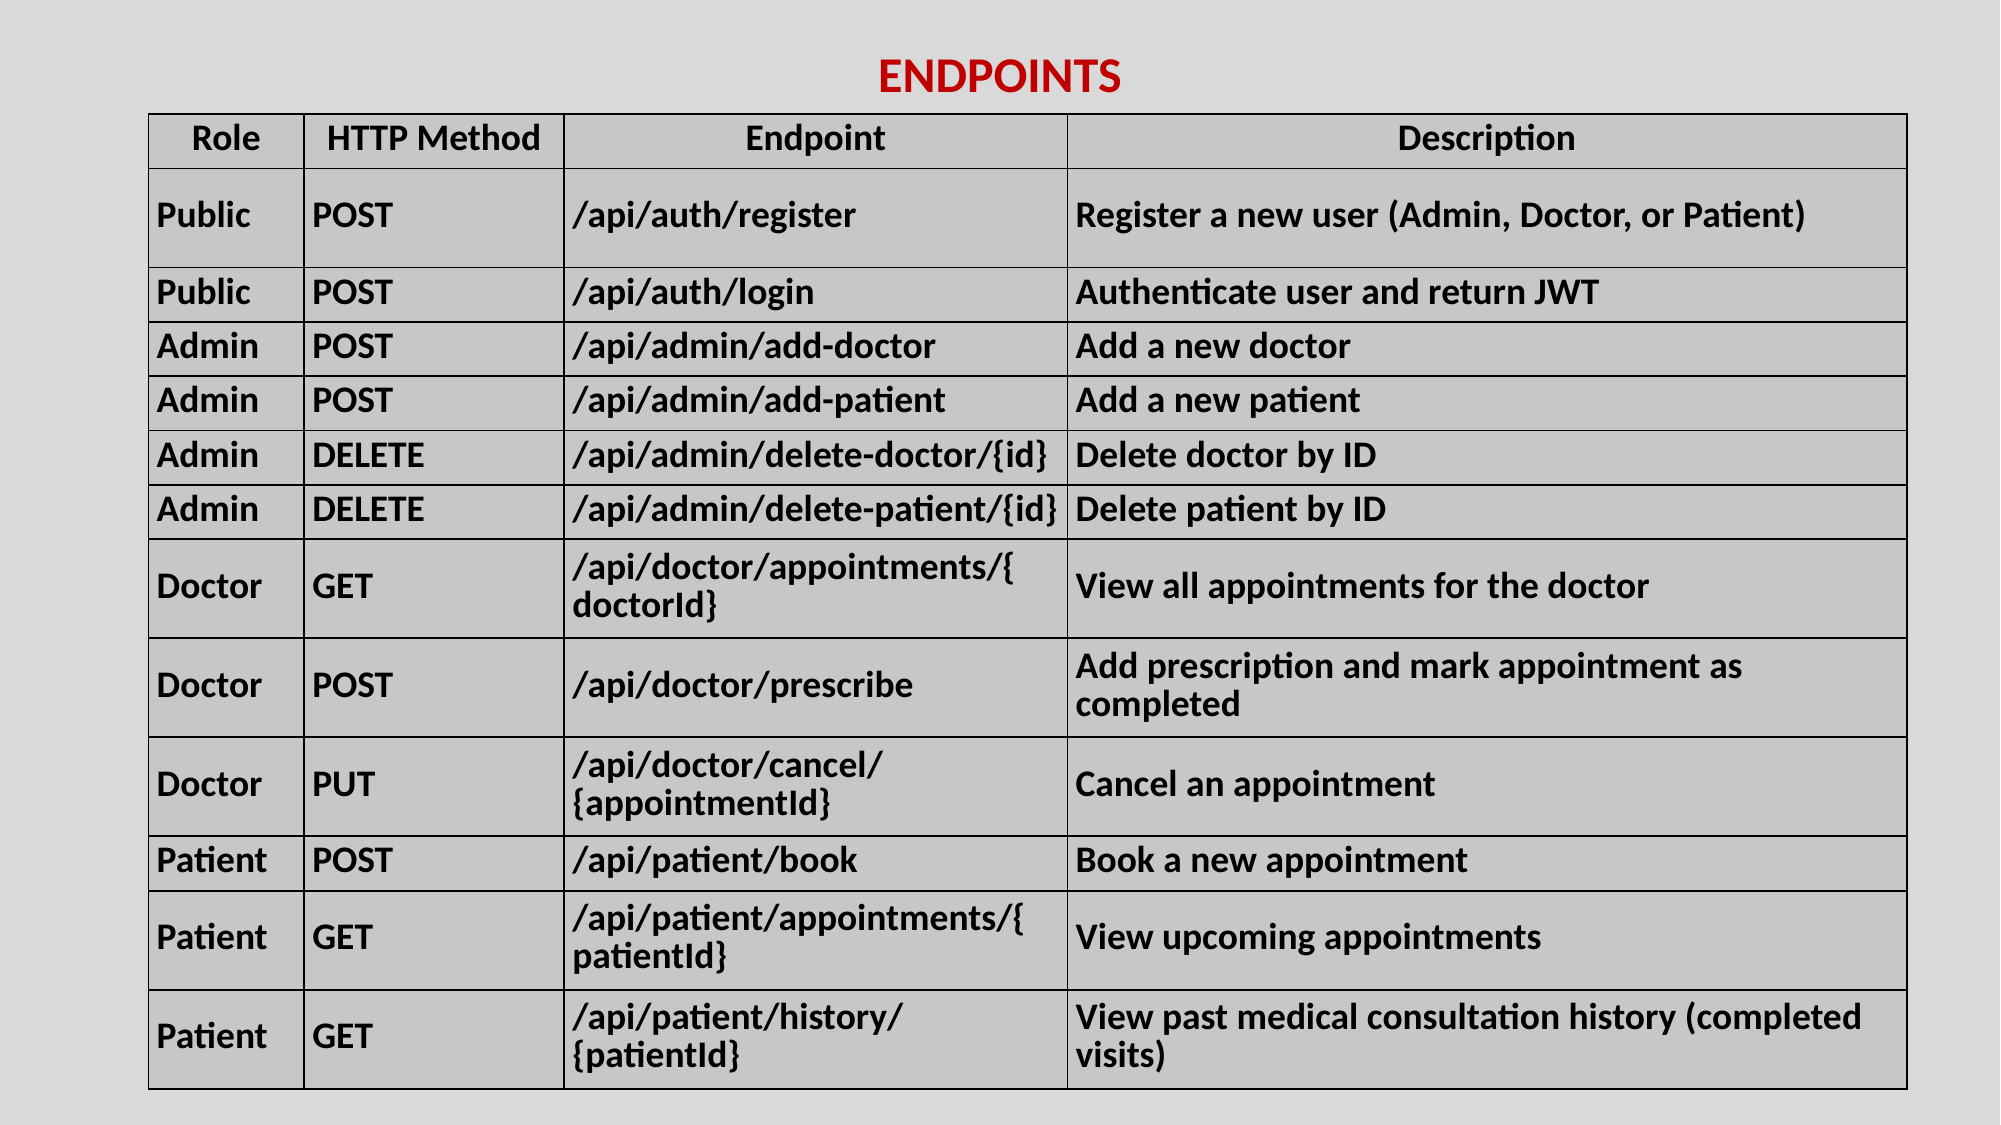

ENDPOINTS
| Role | HTTP Method | Endpoint | Description |
| --- | --- | --- | --- |
| Public | POST | /api/auth/register | Register a new user (Admin, Doctor, or Patient) |
| Public | POST | /api/auth/login | Authenticate user and return JWT |
| Admin | POST | /api/admin/add-doctor | Add a new doctor |
| Admin | POST | /api/admin/add-patient | Add a new patient |
| Admin | DELETE | /api/admin/delete-doctor/{id} | Delete doctor by ID |
| Admin | DELETE | /api/admin/delete-patient/{id} | Delete patient by ID |
| Doctor | GET | /api/doctor/appointments/{ doctorId} | View all appointments for the doctor |
| Doctor | POST | /api/doctor/prescribe | Add prescription and mark appointment as completed |
| Doctor | PUT | /api/doctor/cancel/ {appointmentId} | Cancel an appointment |
| Patient | POST | /api/patient/book | Book a new appointment |
| Patient | GET | /api/patient/appointments/{ patientId} | View upcoming appointments |
| Patient | GET | /api/patient/history/ {patientId} | View past medical consultation history (completed visits) |